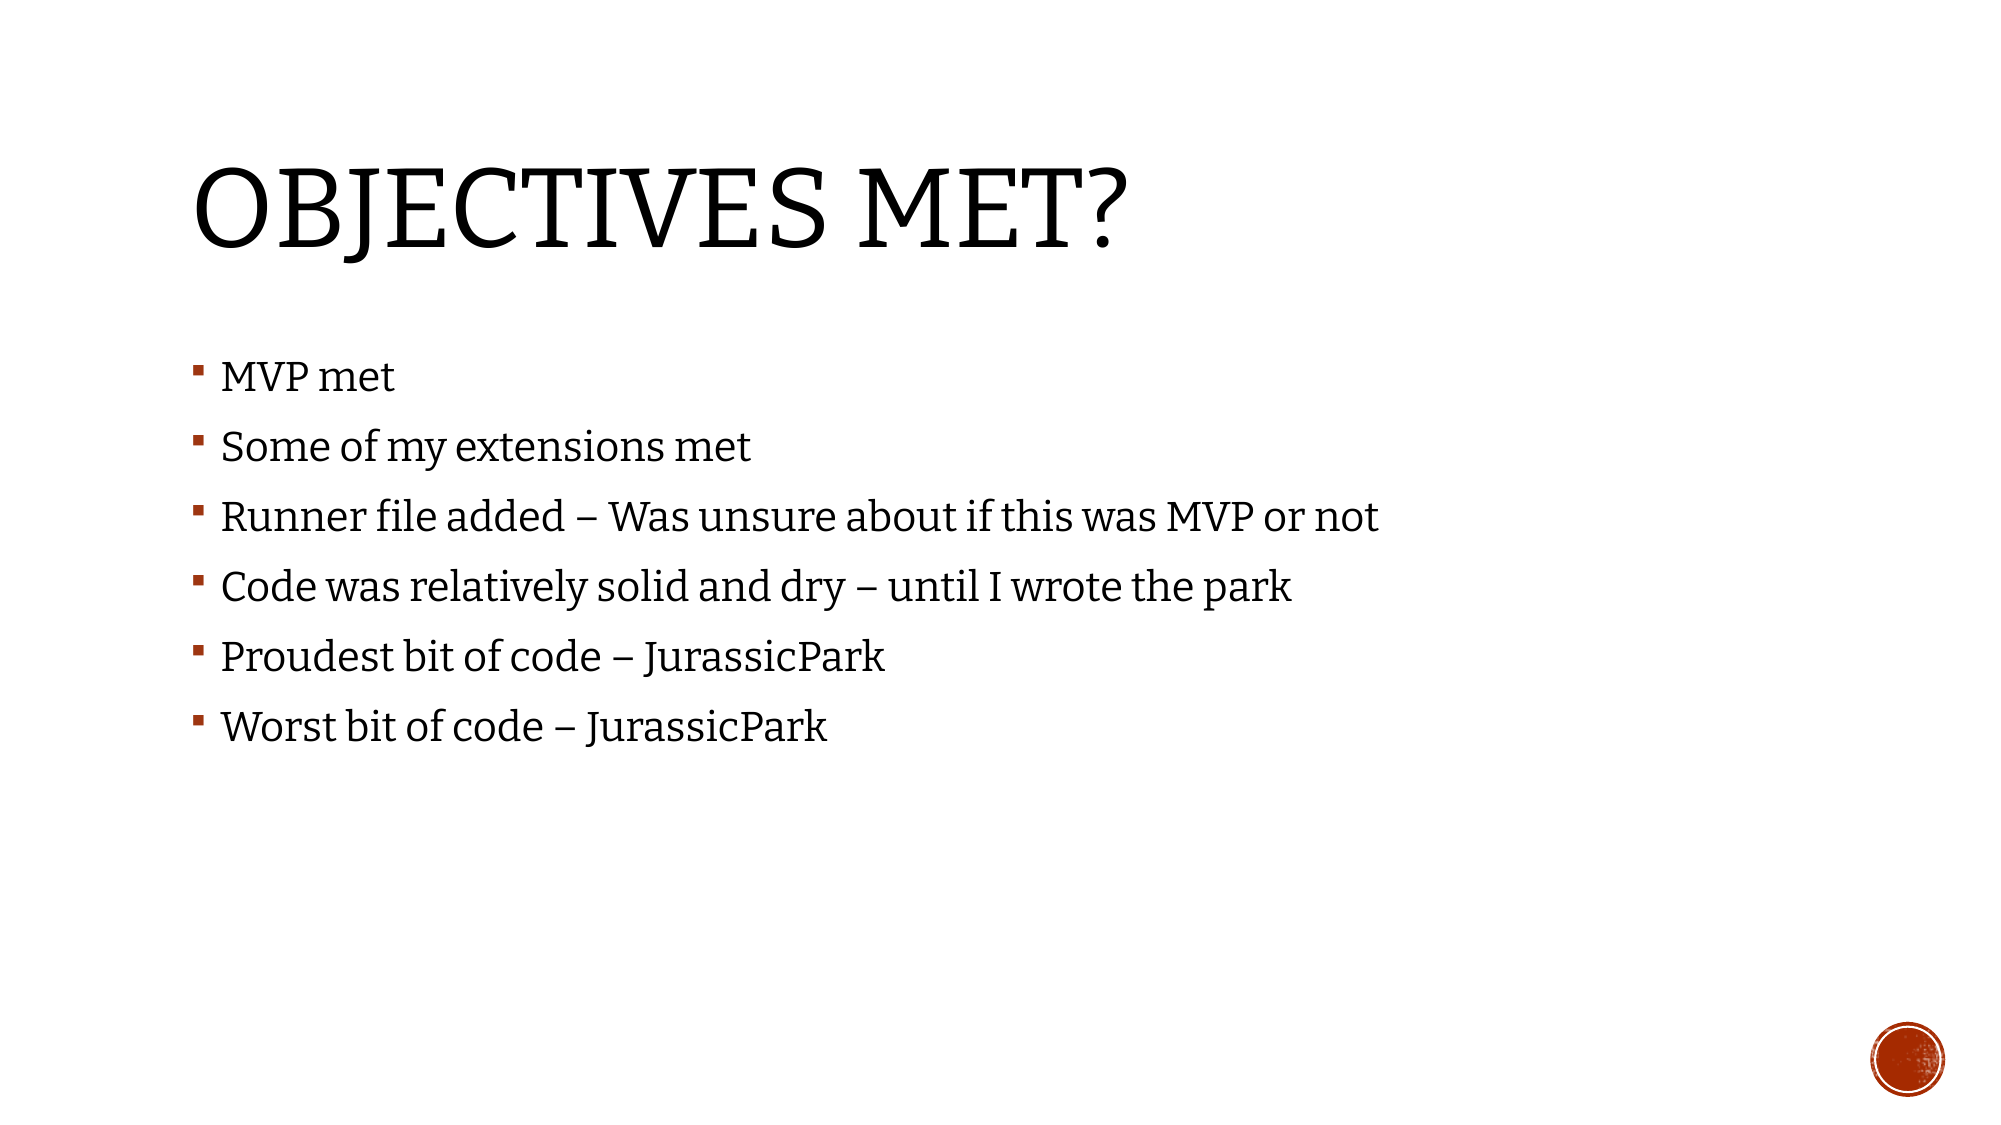

# Objectives met?
MVP met
Some of my extensions met
Runner file added – Was unsure about if this was MVP or not
Code was relatively solid and dry – until I wrote the park
Proudest bit of code – JurassicPark
Worst bit of code – JurassicPark